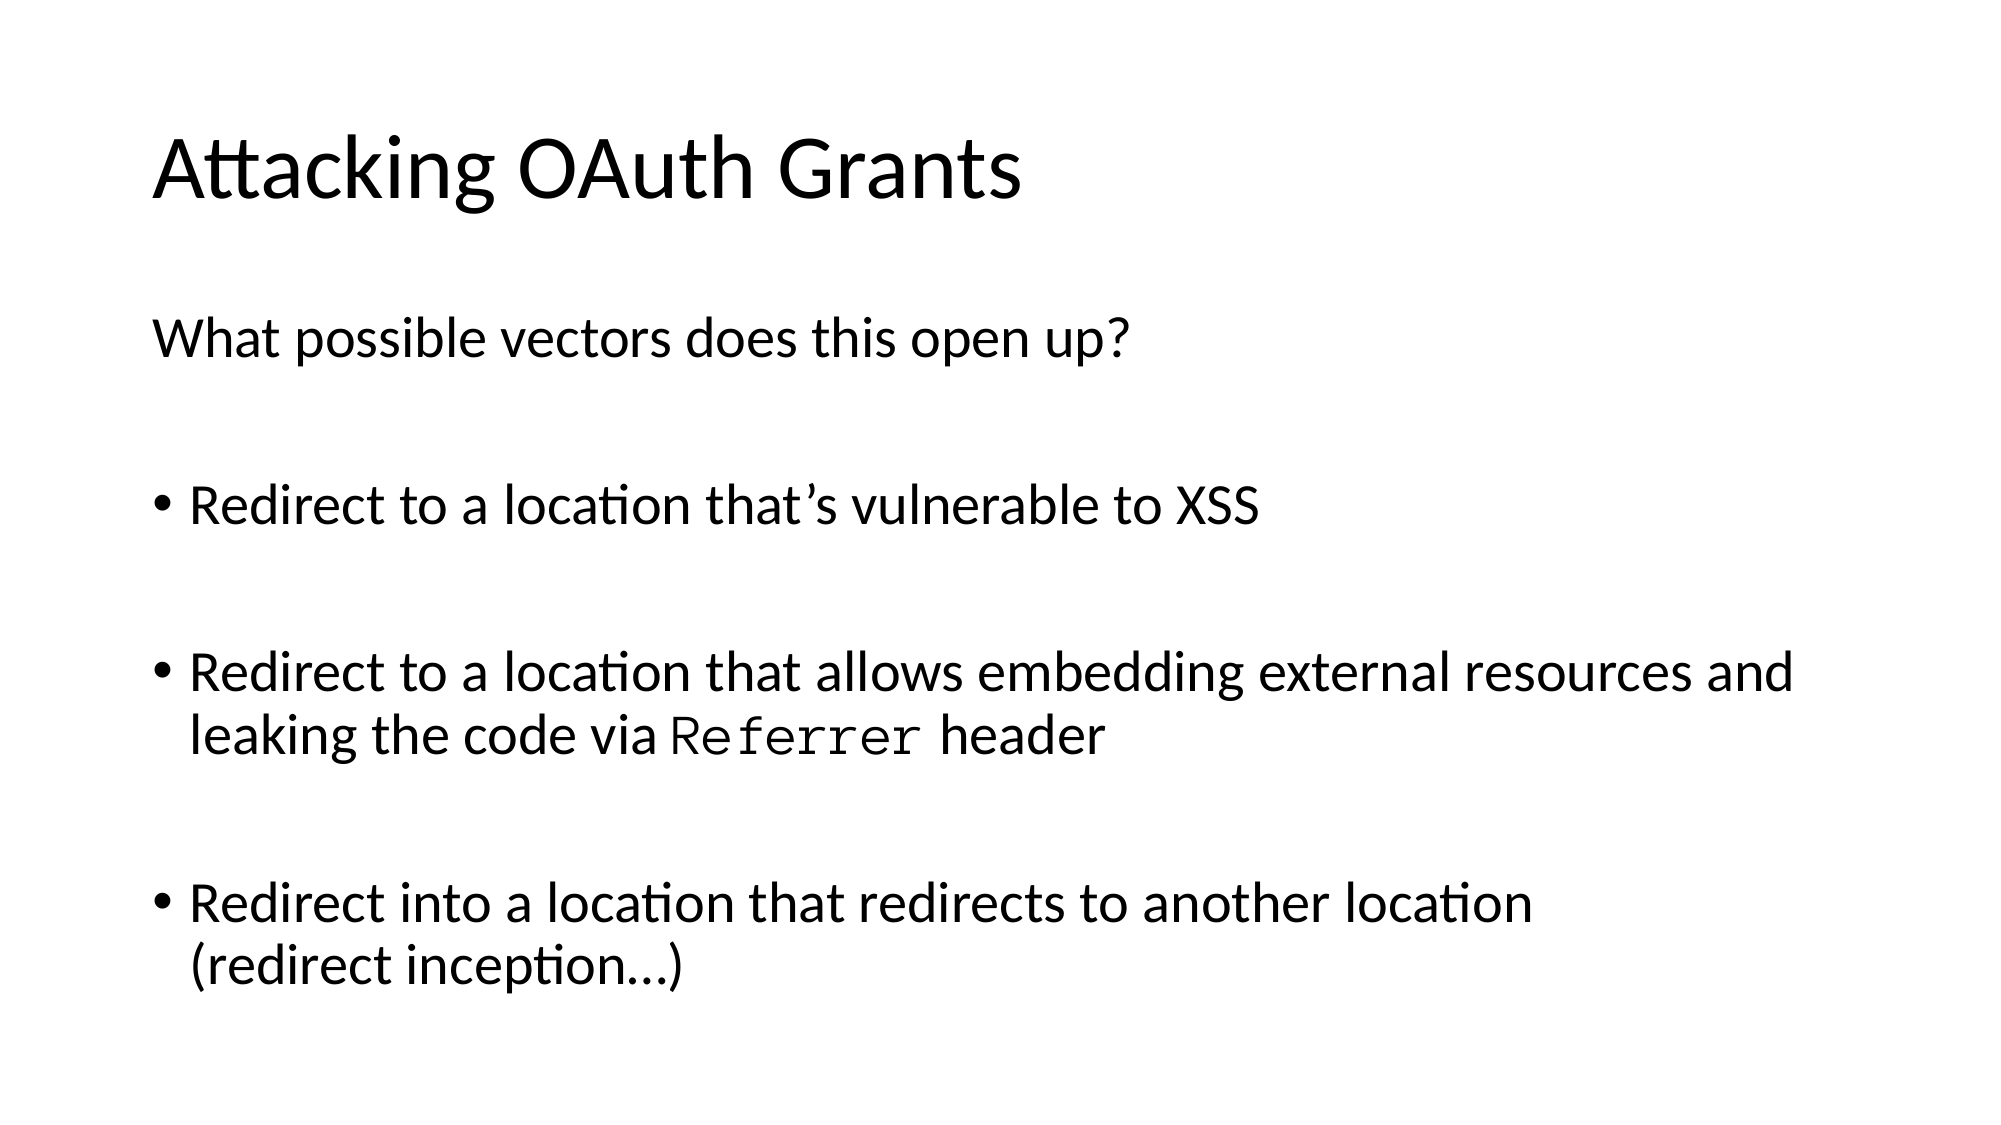

# Attacking OAuth Grants
What possible vectors does this open up?

Redirect to a location that’s vulnerable to XSS

Redirect to a location that allows embedding external resources and leaking the code via Referrer header

Redirect into a location that redirects to another location
(redirect inception…)